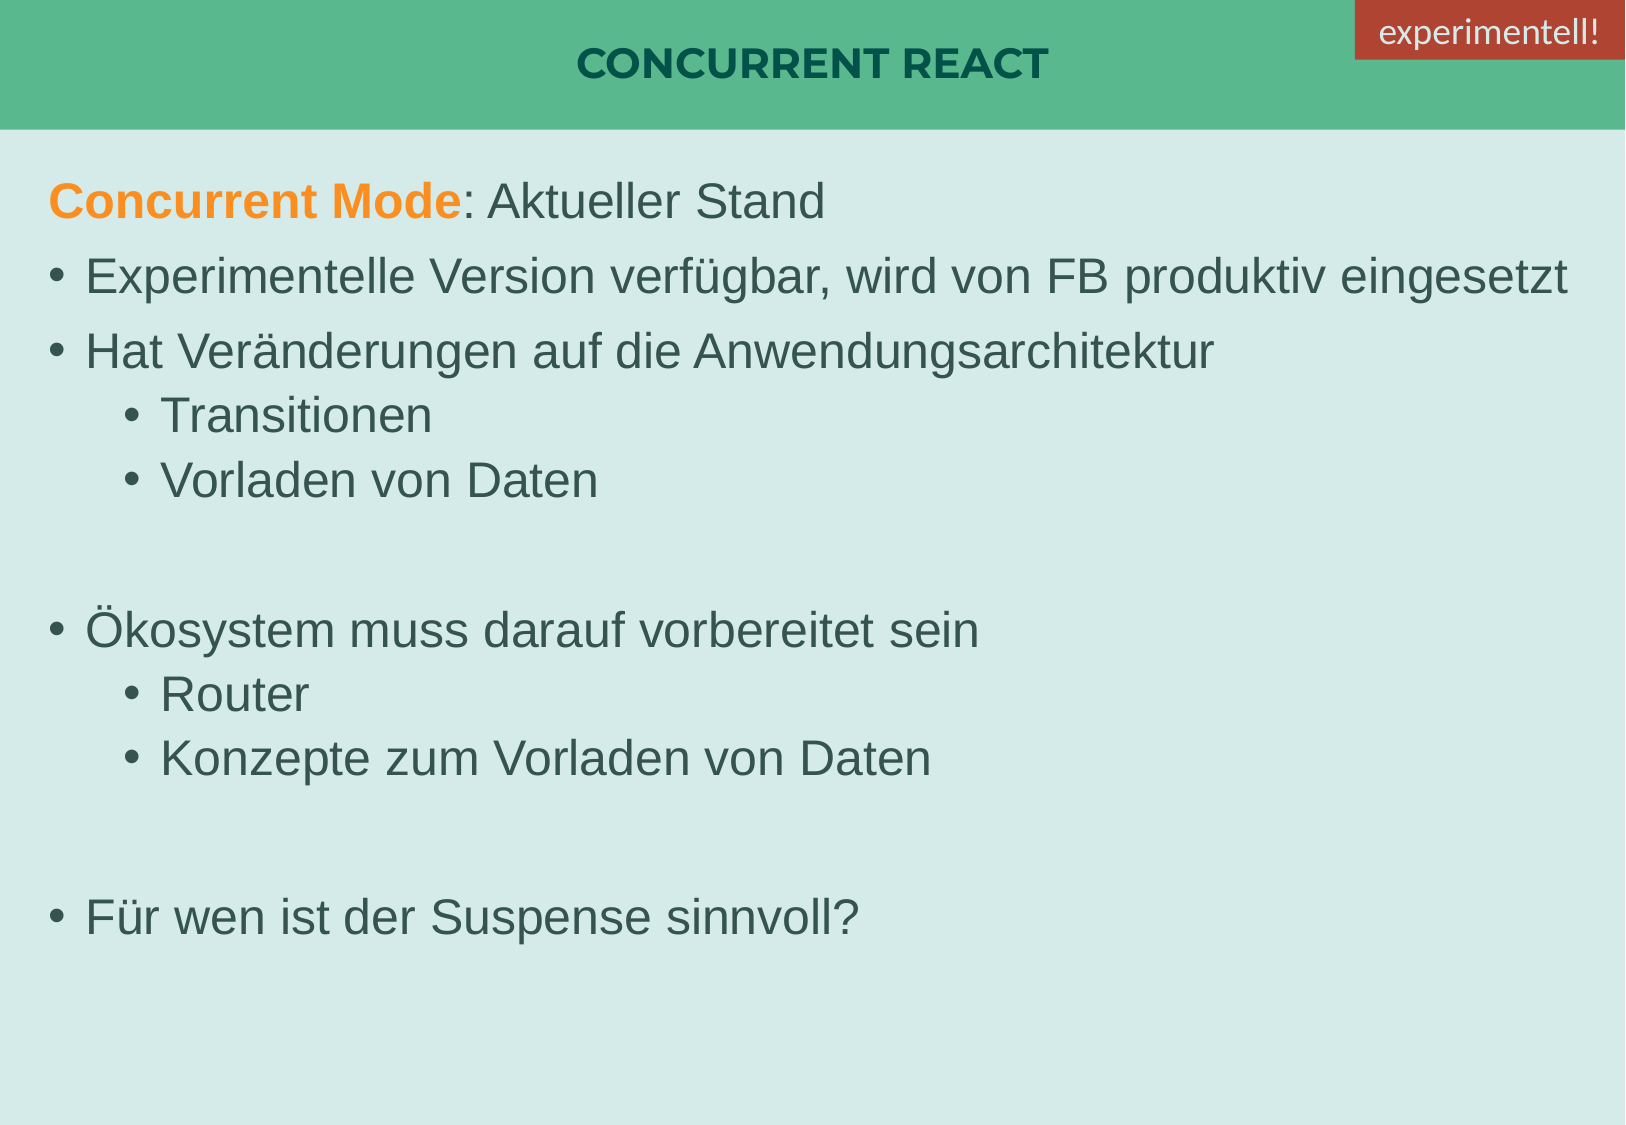

experimentell!
# concurrent React
Concurrent Mode: Aktueller Stand
Experimentelle Version verfügbar, wird von FB produktiv eingesetzt
Hat Veränderungen auf die Anwendungsarchitektur
Transitionen
Vorladen von Daten

Ökosystem muss darauf vorbereitet sein
Router
Konzepte zum Vorladen von Daten

Für wen ist der Suspense sinnvoll?